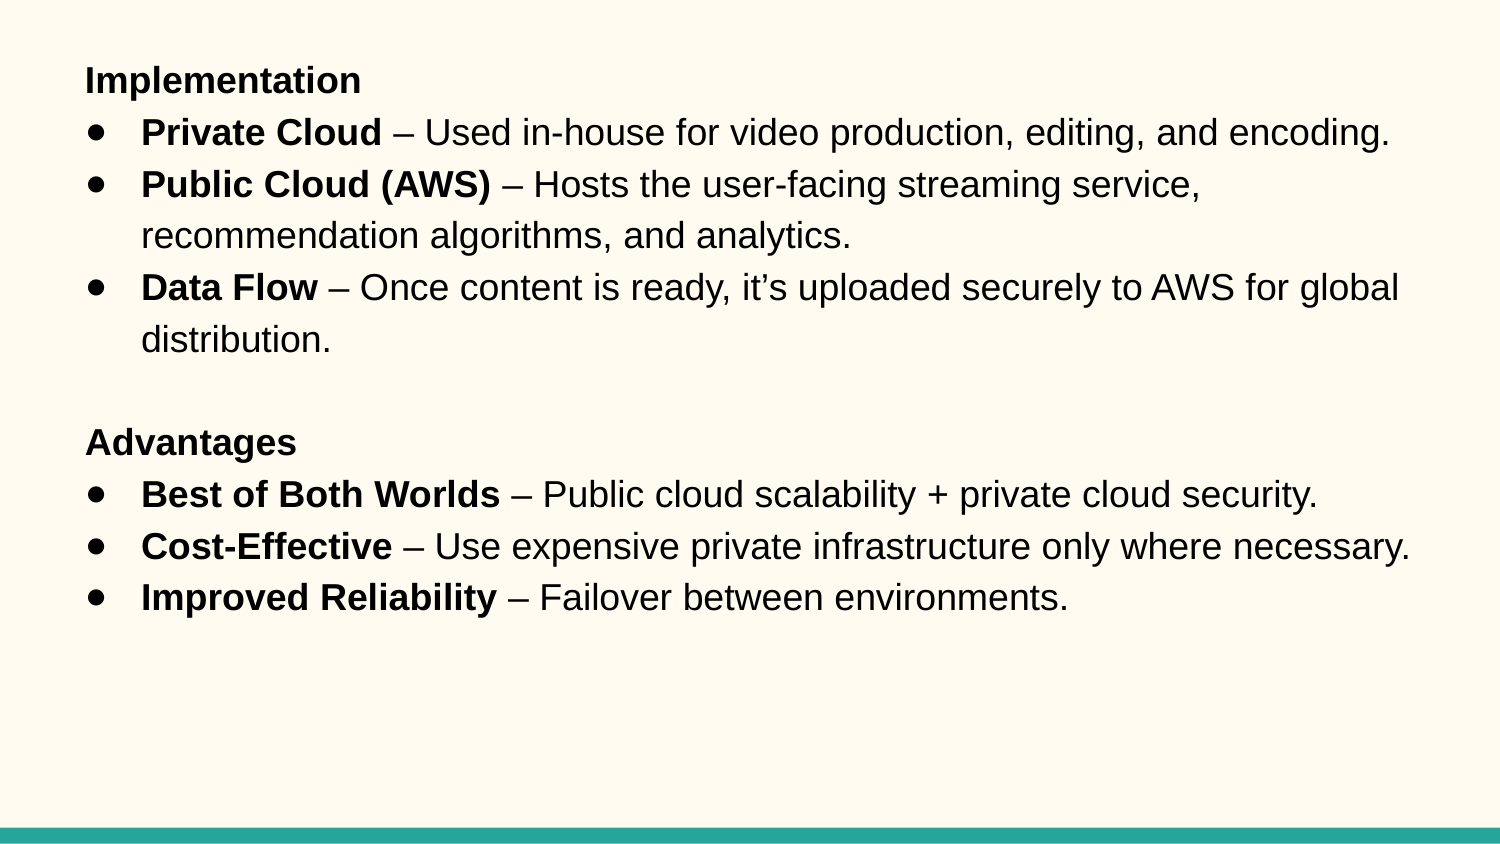

Implementation
Private Cloud – Used in-house for video production, editing, and encoding.
Public Cloud (AWS) – Hosts the user-facing streaming service, recommendation algorithms, and analytics.
Data Flow – Once content is ready, it’s uploaded securely to AWS for global distribution.

Advantages
Best of Both Worlds – Public cloud scalability + private cloud security.
Cost-Effective – Use expensive private infrastructure only where necessary.
Improved Reliability – Failover between environments.